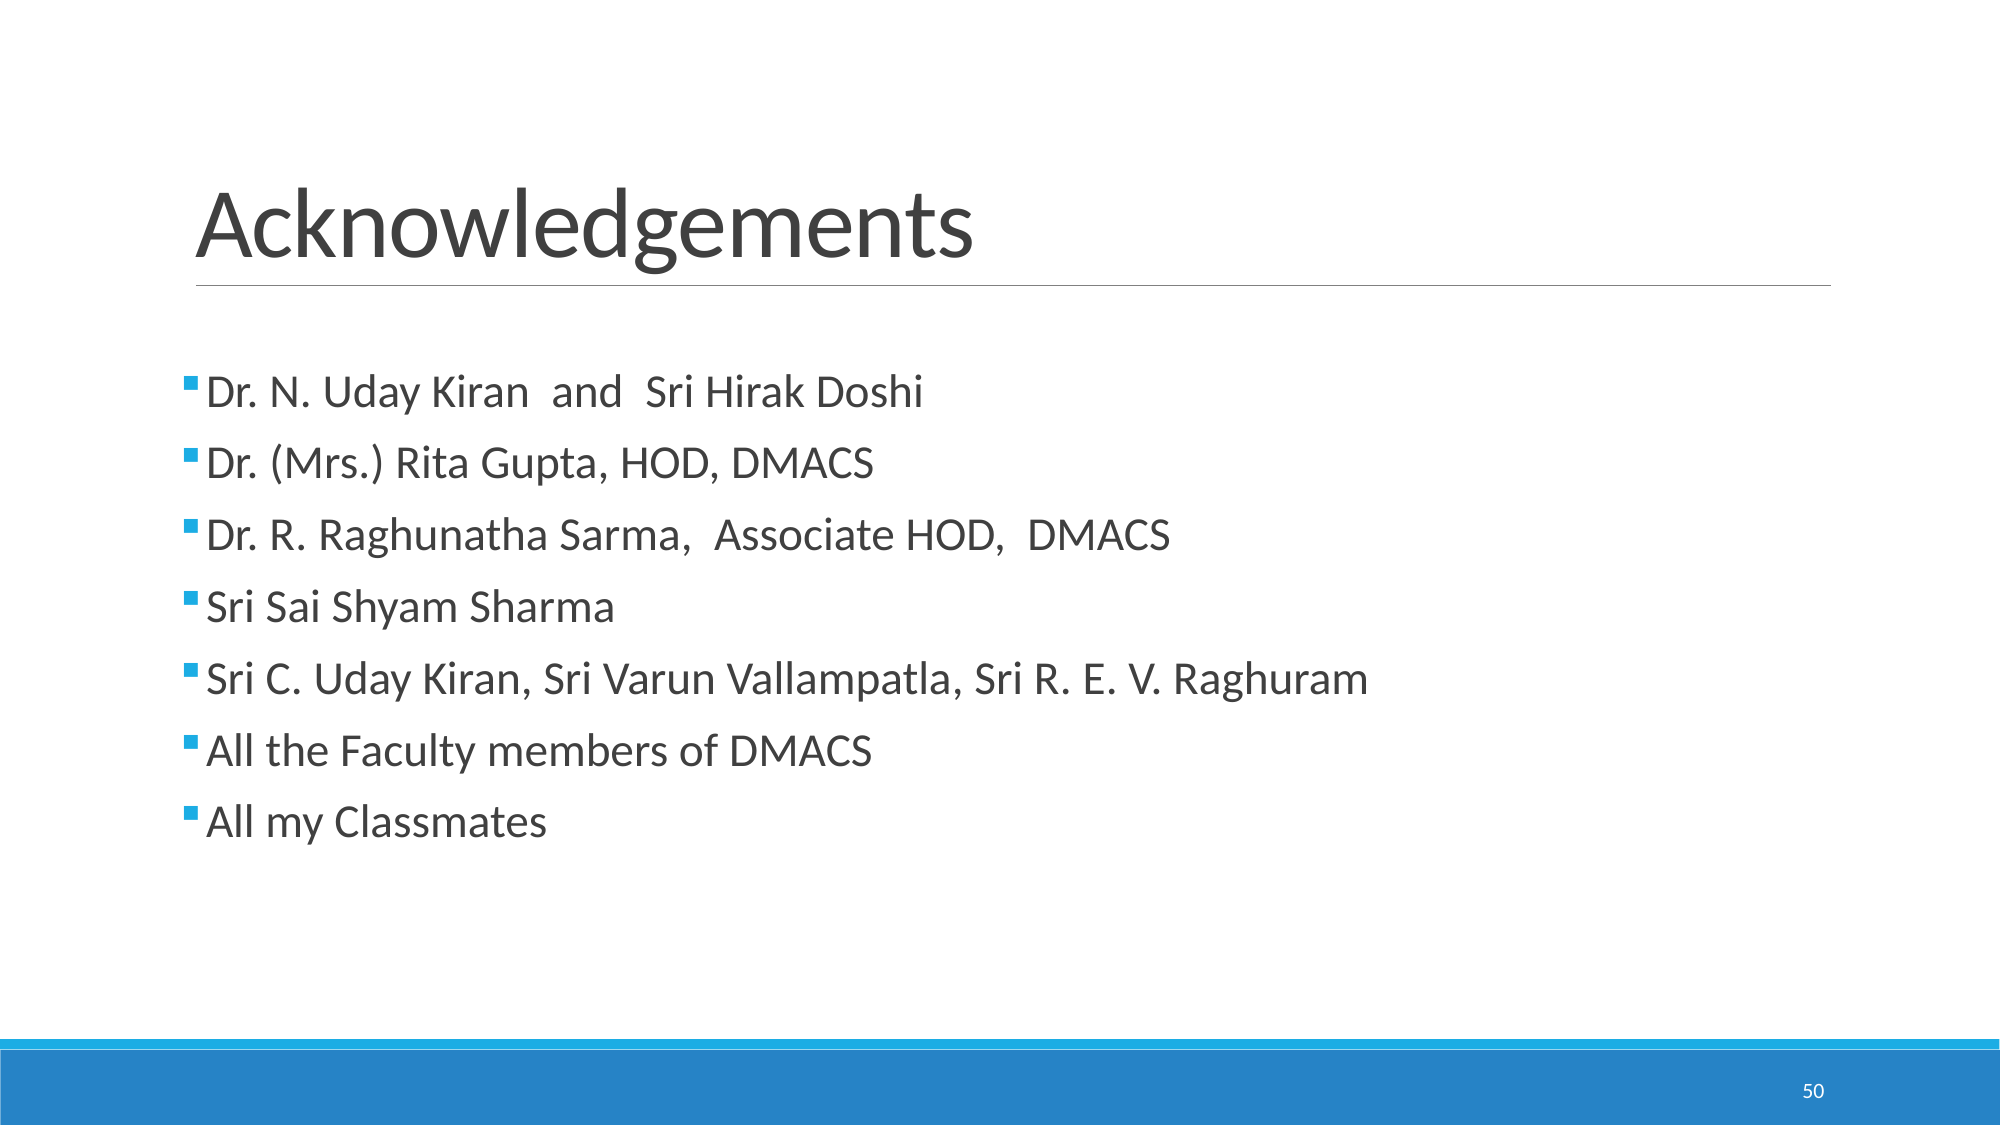

# Acknowledgements

 Dr. N. Uday Kiran  and  Sri Hirak Doshi
 Dr. (Mrs.) Rita Gupta, HOD, DMACS
 Dr. R. Raghunatha Sarma,  Associate HOD,  DMACS
 Sri Sai Shyam Sharma
 Sri C. Uday Kiran, Sri Varun Vallampatla, Sri R. E. V. Raghuram
 All the Faculty members of DMACS
 All my Classmates

50